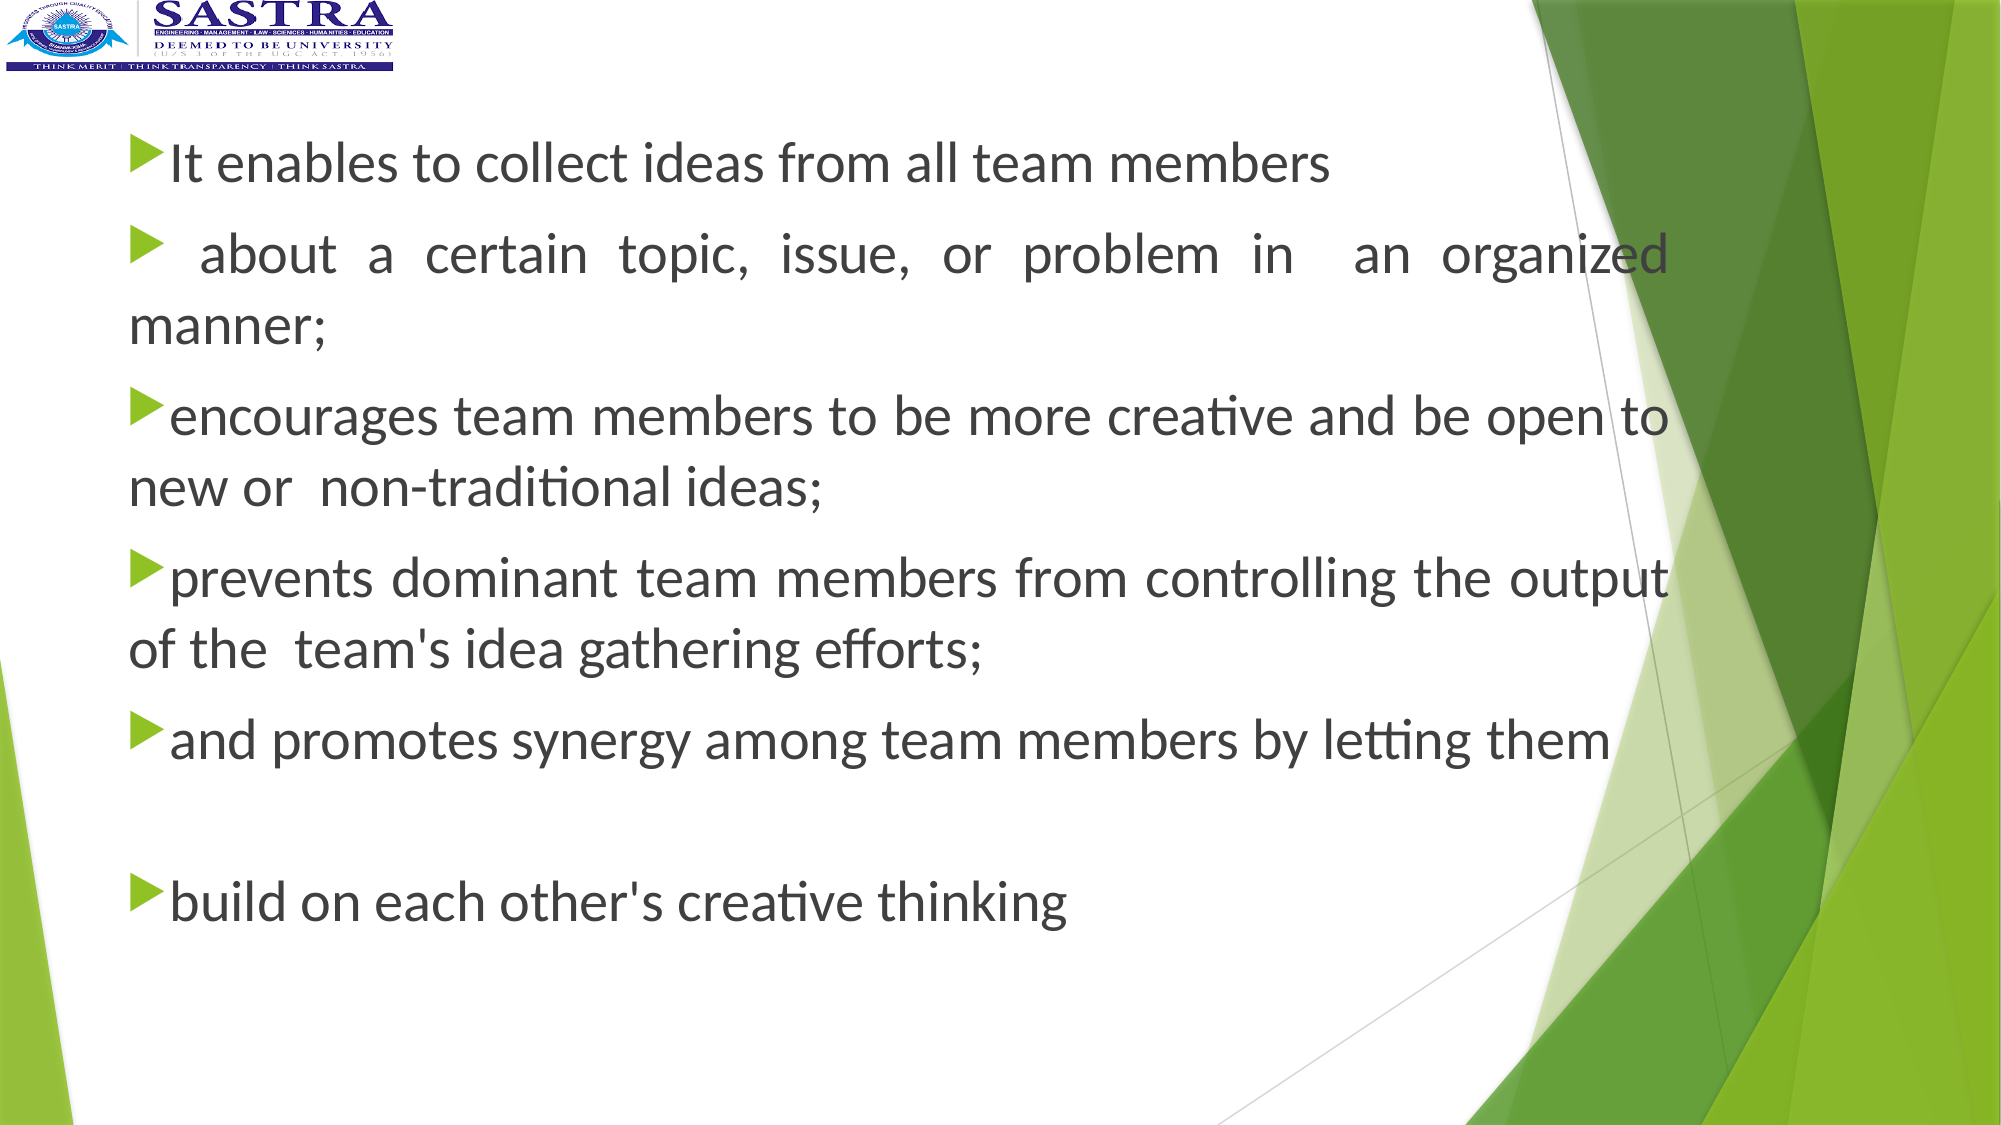

It enables to collect ideas from all team members
 about a certain topic, issue, or problem in  an organized manner;
encourages team members to be more creative and be open to new or  non-traditional ideas;
prevents dominant team members from controlling the output of the  team's idea gathering efforts;
and promotes synergy among team members by letting them

build on each other's creative thinking